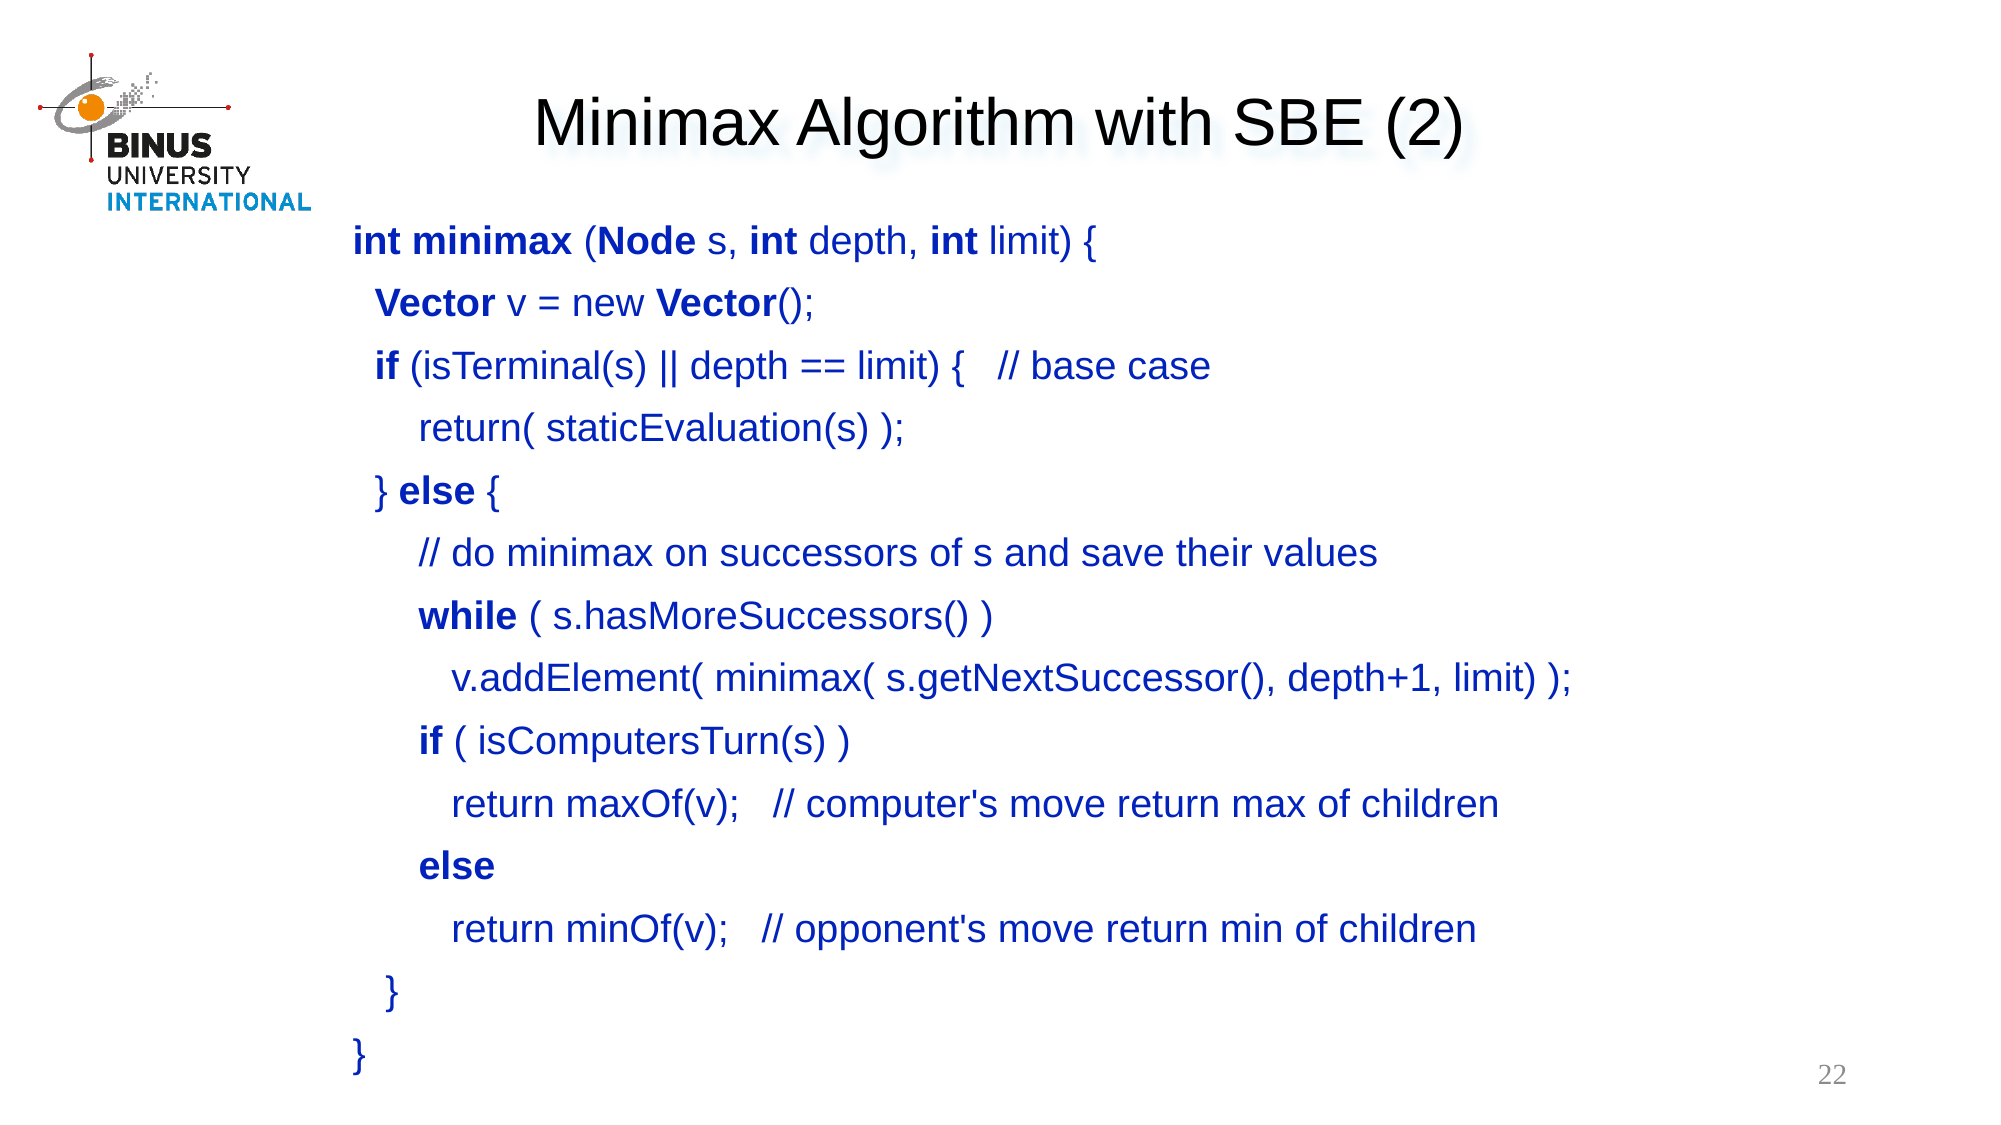

Minimax Algorithm with SBE (2)
int minimax (Node s, int depth, int limit) {
  Vector v = new Vector();
  if (isTerminal(s) || depth == limit) {   // base case
      return( staticEvaluation(s) );
  } else {
      // do minimax on successors of s and save their values
      while ( s.hasMoreSuccessors() )
         v.addElement( minimax( s.getNextSuccessor(), depth+1, limit) );
      if ( isComputersTurn(s) )
         return maxOf(v);   // computer's move return max of children
      else
         return minOf(v);   // opponent's move return min of children
   }
}
22